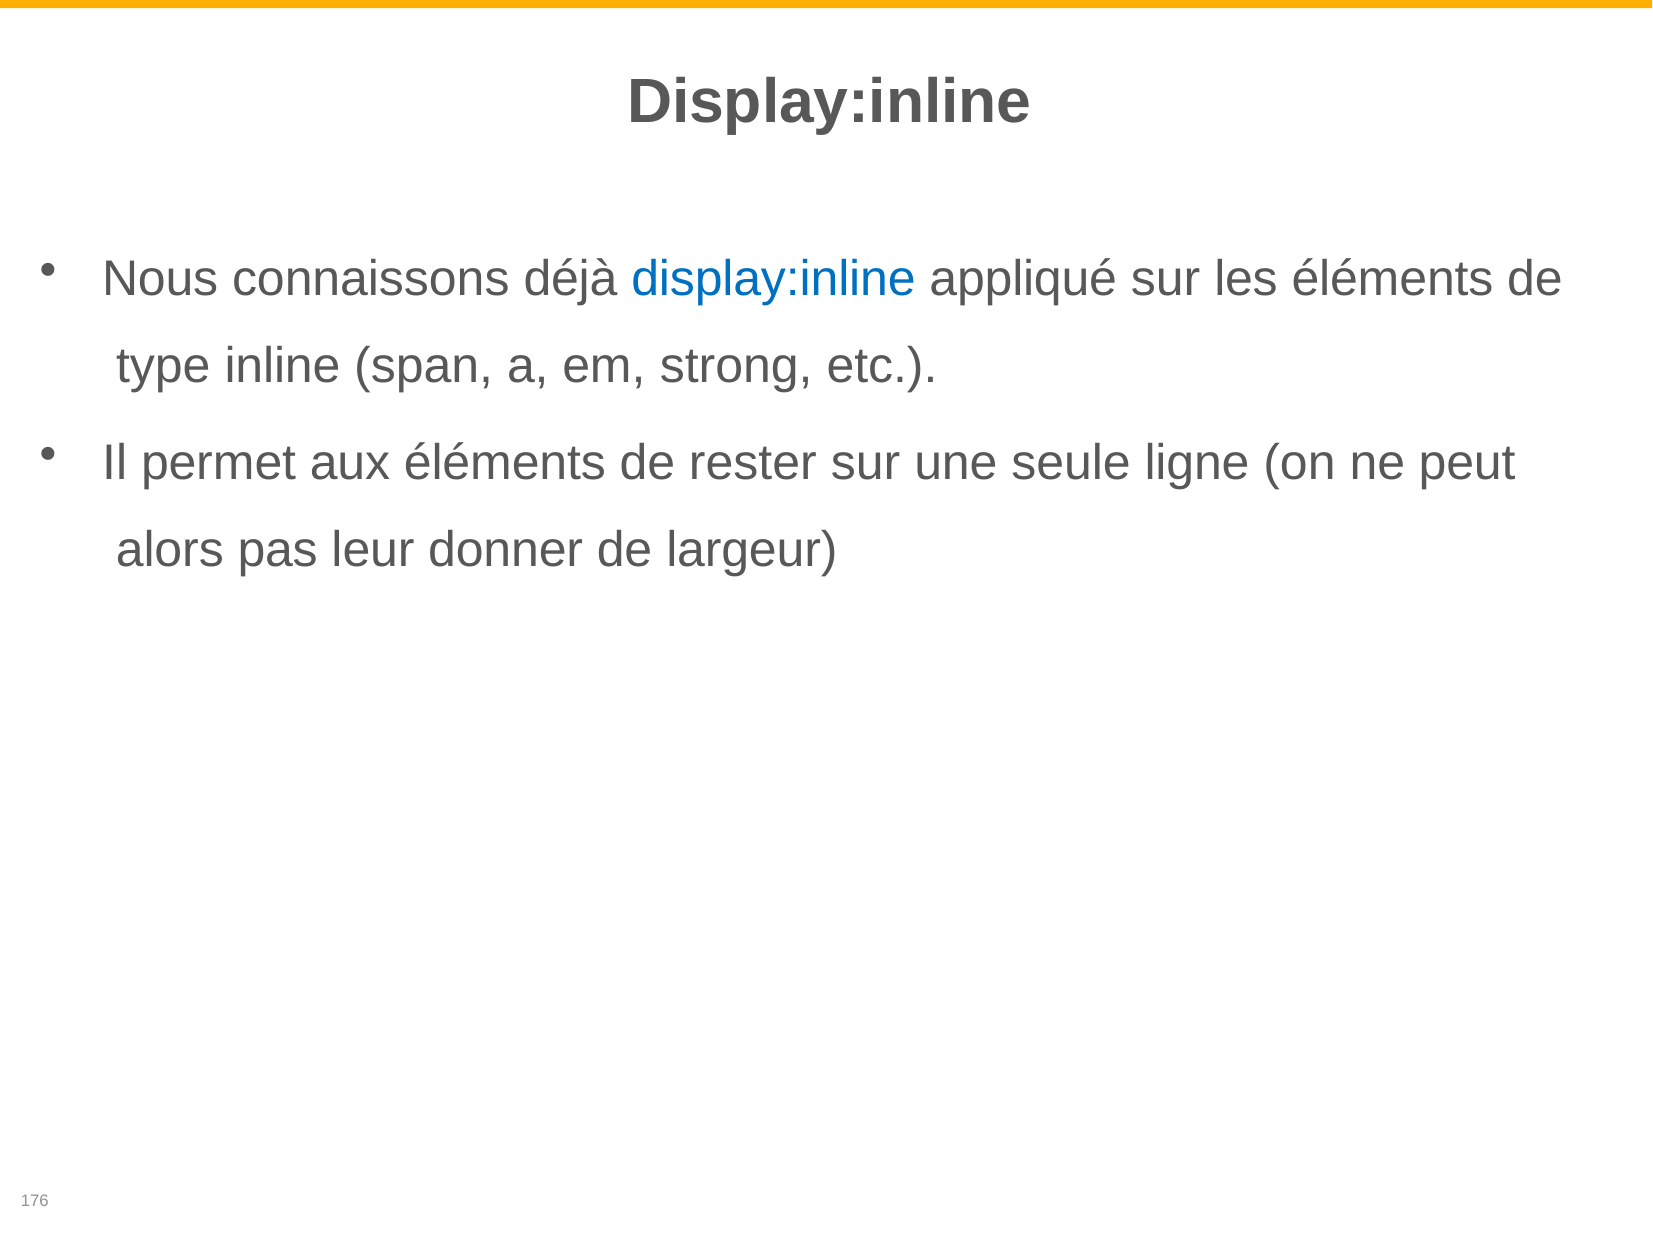

# Display:inline
Nous connaissons déjà display:inline appliqué sur les éléments de  type inline (span, a, em, strong, etc.).
Il permet aux éléments de rester sur une seule ligne (on ne peut  alors pas leur donner de largeur)

176